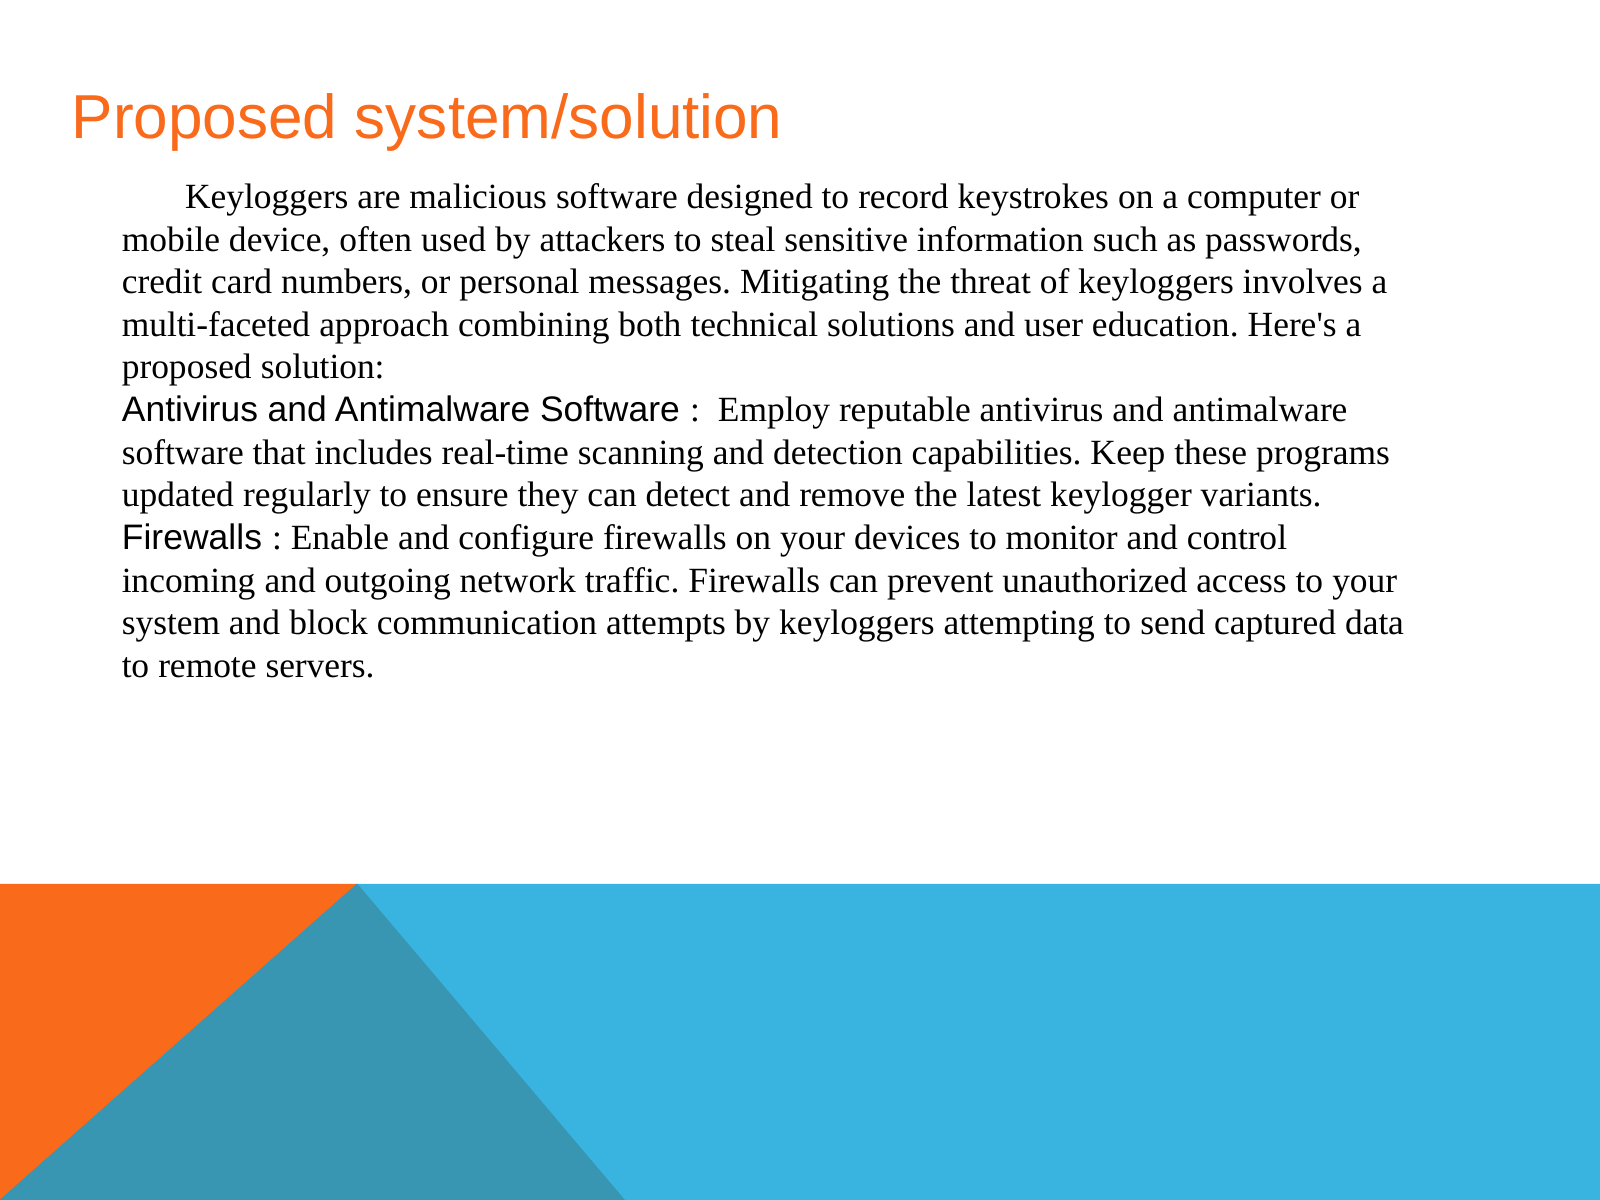

Proposed system/solution
       Keyloggers are malicious software designed to record keystrokes on a computer or mobile device, often used by attackers to steal sensitive information such as passwords, credit card numbers, or personal messages. Mitigating the threat of keyloggers involves a multi-faceted approach combining both technical solutions and user education. Here's a proposed solution:
Antivirus and Antimalware Software :  Employ reputable antivirus and antimalware software that includes real-time scanning and detection capabilities. Keep these programs updated regularly to ensure they can detect and remove the latest keylogger variants.
Firewalls : Enable and configure firewalls on your devices to monitor and control incoming and outgoing network traffic. Firewalls can prevent unauthorized access to your system and block communication attempts by keyloggers attempting to send captured data to remote servers.